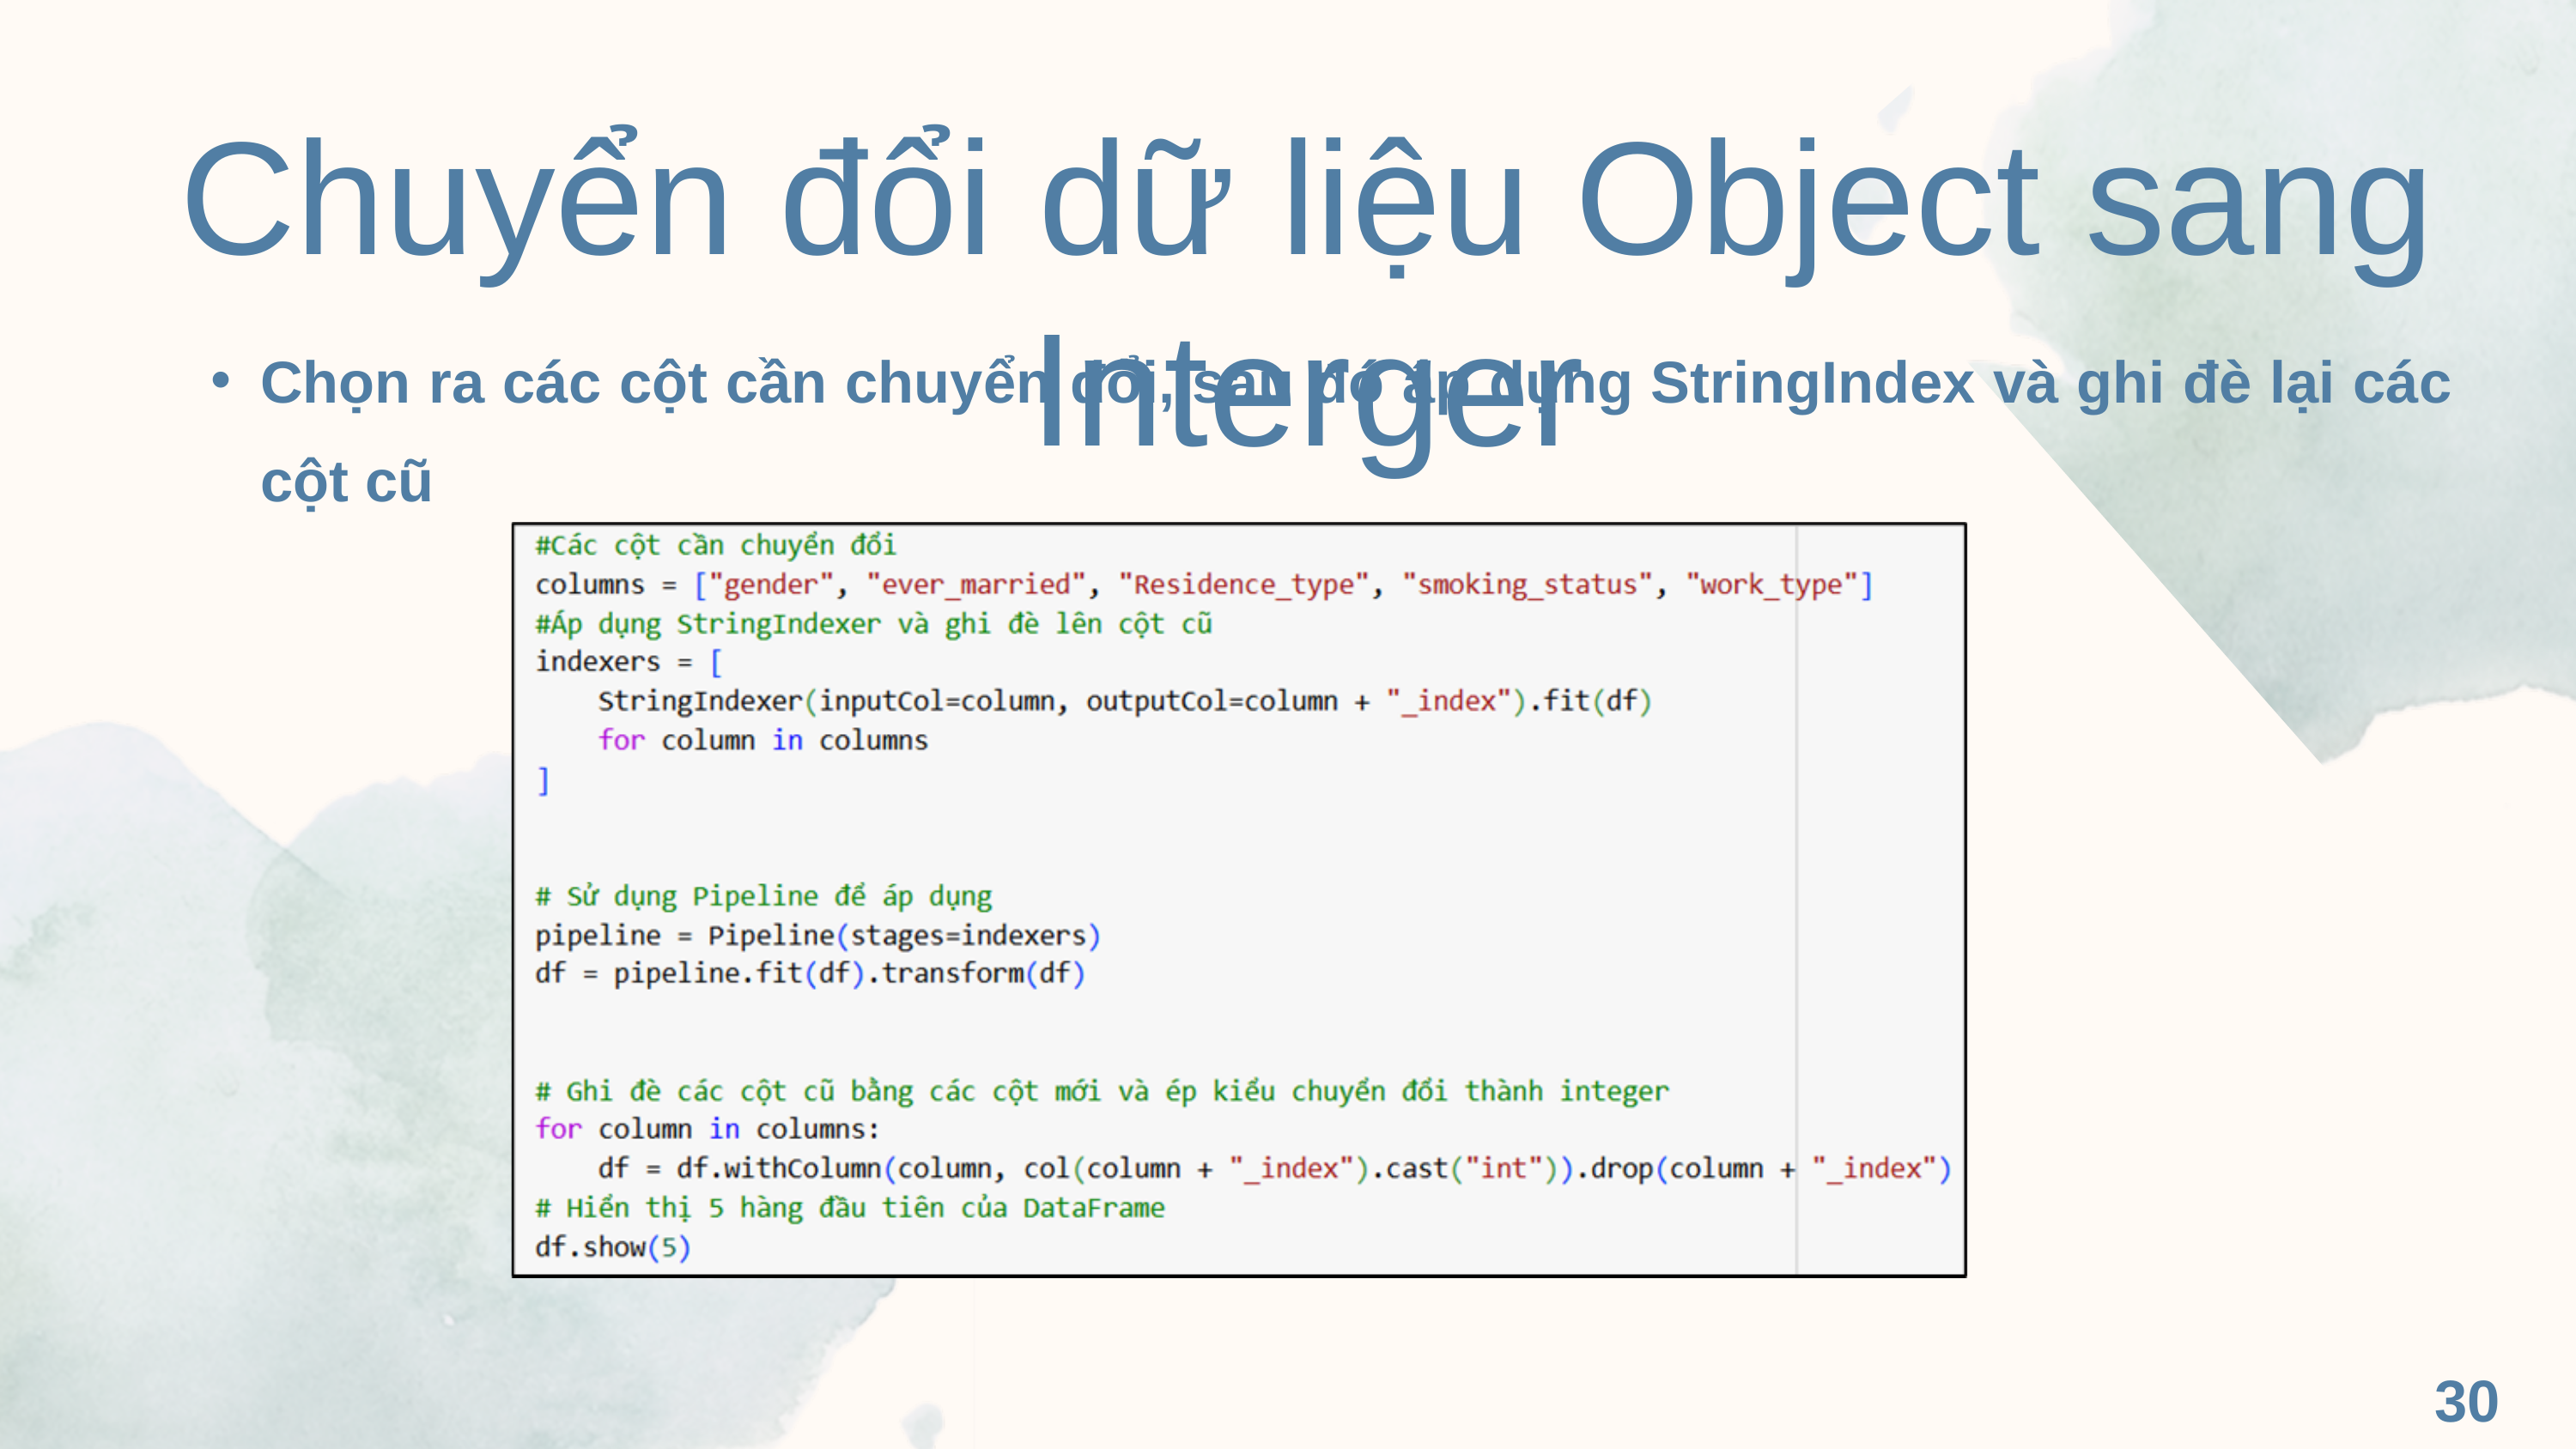

Chuyển đổi dữ liệu Object sang Interger
Chọn ra các cột cần chuyển đổi, sau đó áp dụng StringIndex và ghi đè lại các cột cũ

30